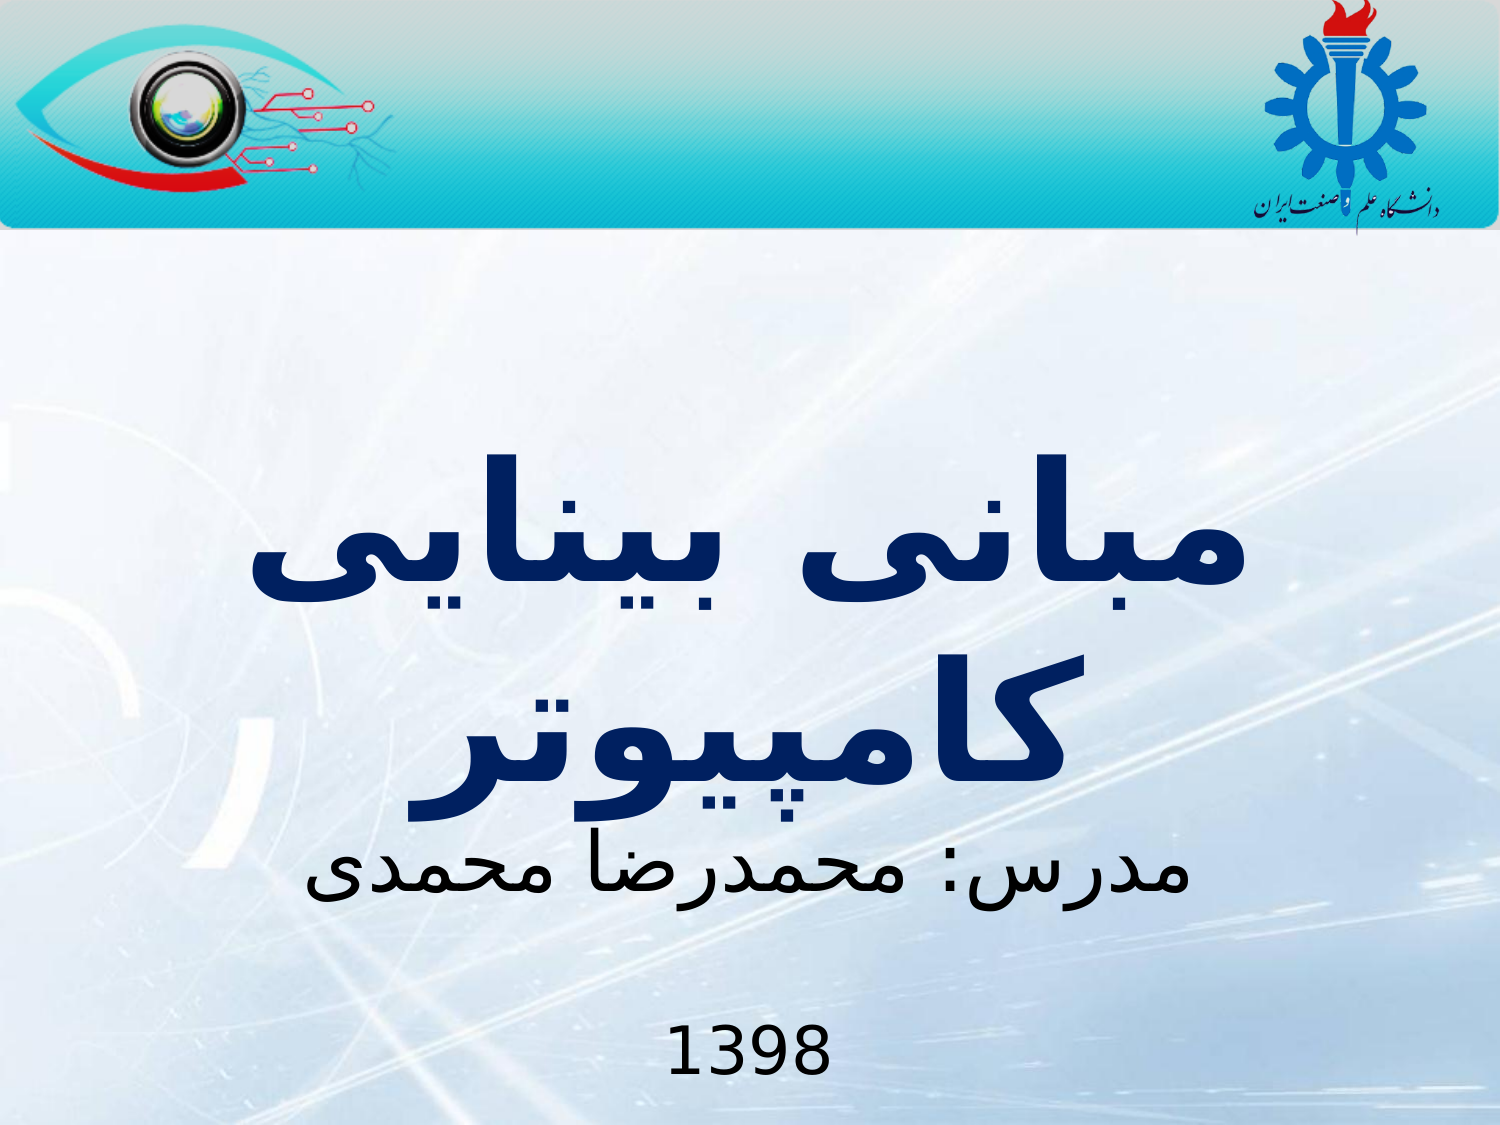

مبانی بینایی کامپیوتر
مدرس: محمدرضا محمدی

1398